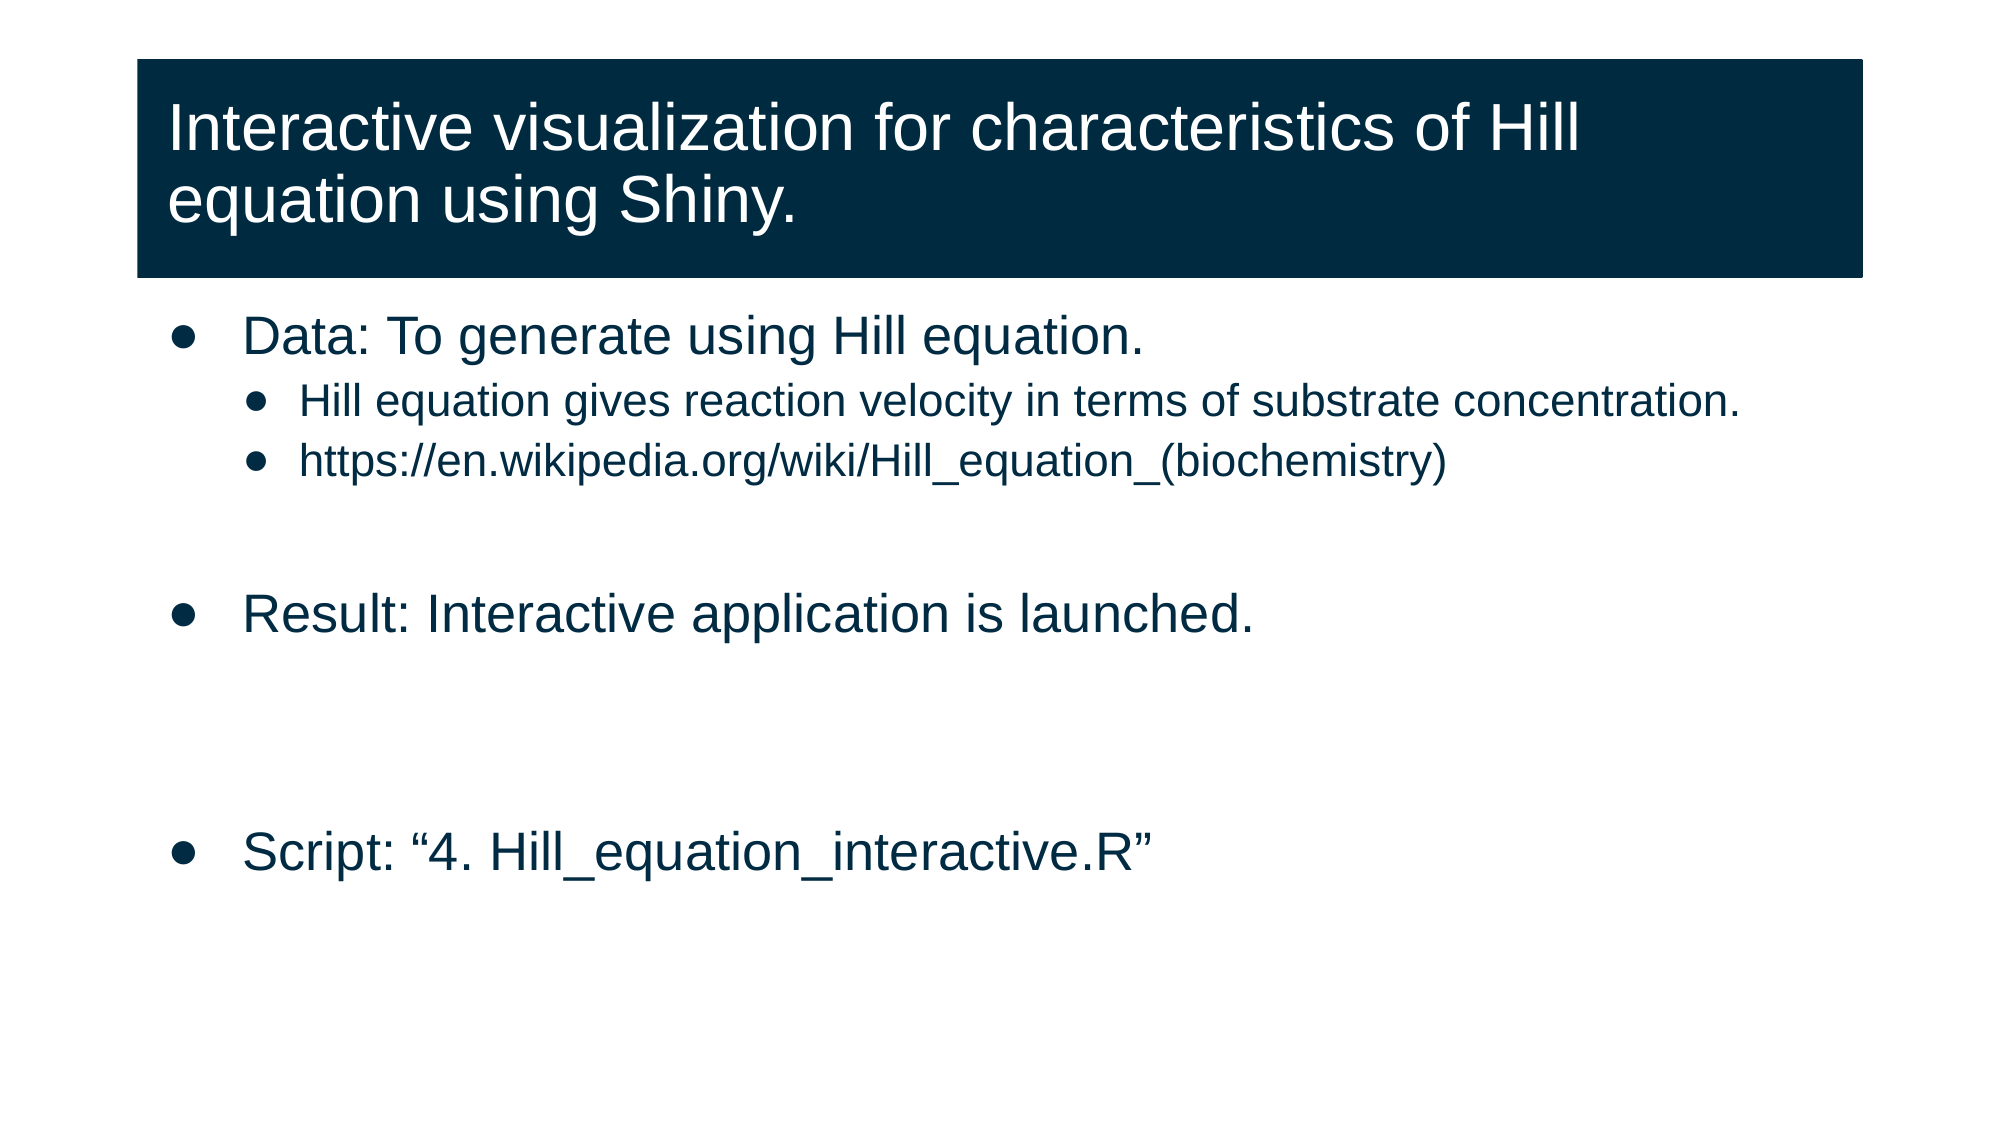

# Interactive visualization for characteristics of Hill equation using Shiny.
Data: To generate using Hill equation.
Hill equation gives reaction velocity in terms of substrate concentration.
https://en.wikipedia.org/wiki/Hill_equation_(biochemistry)

Result: Interactive application is launched.

Script: “4. Hill_equation_interactive.R”